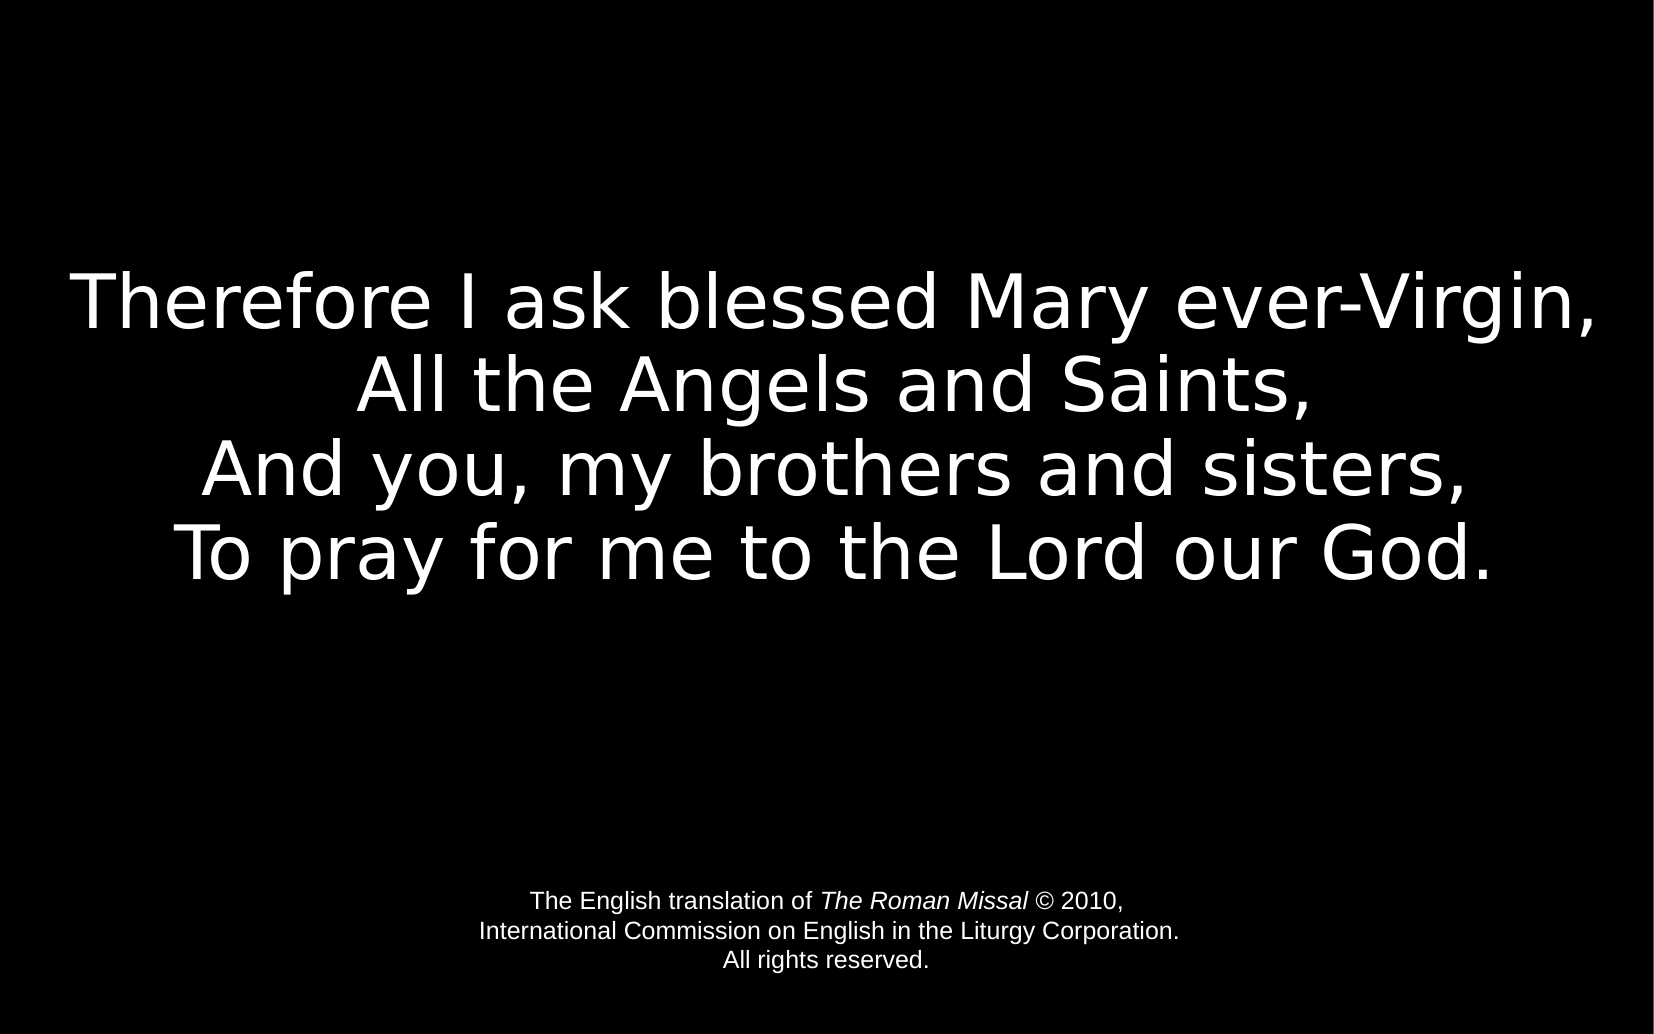

Therefore I ask blessed Mary ever-Virgin,
All the Angels and Saints,
And you, my brothers and sisters,
To pray for me to the Lord our God.
The English translation of The Roman Missal © 2010,
 International Commission on English in the Liturgy Corporation.
All rights reserved.